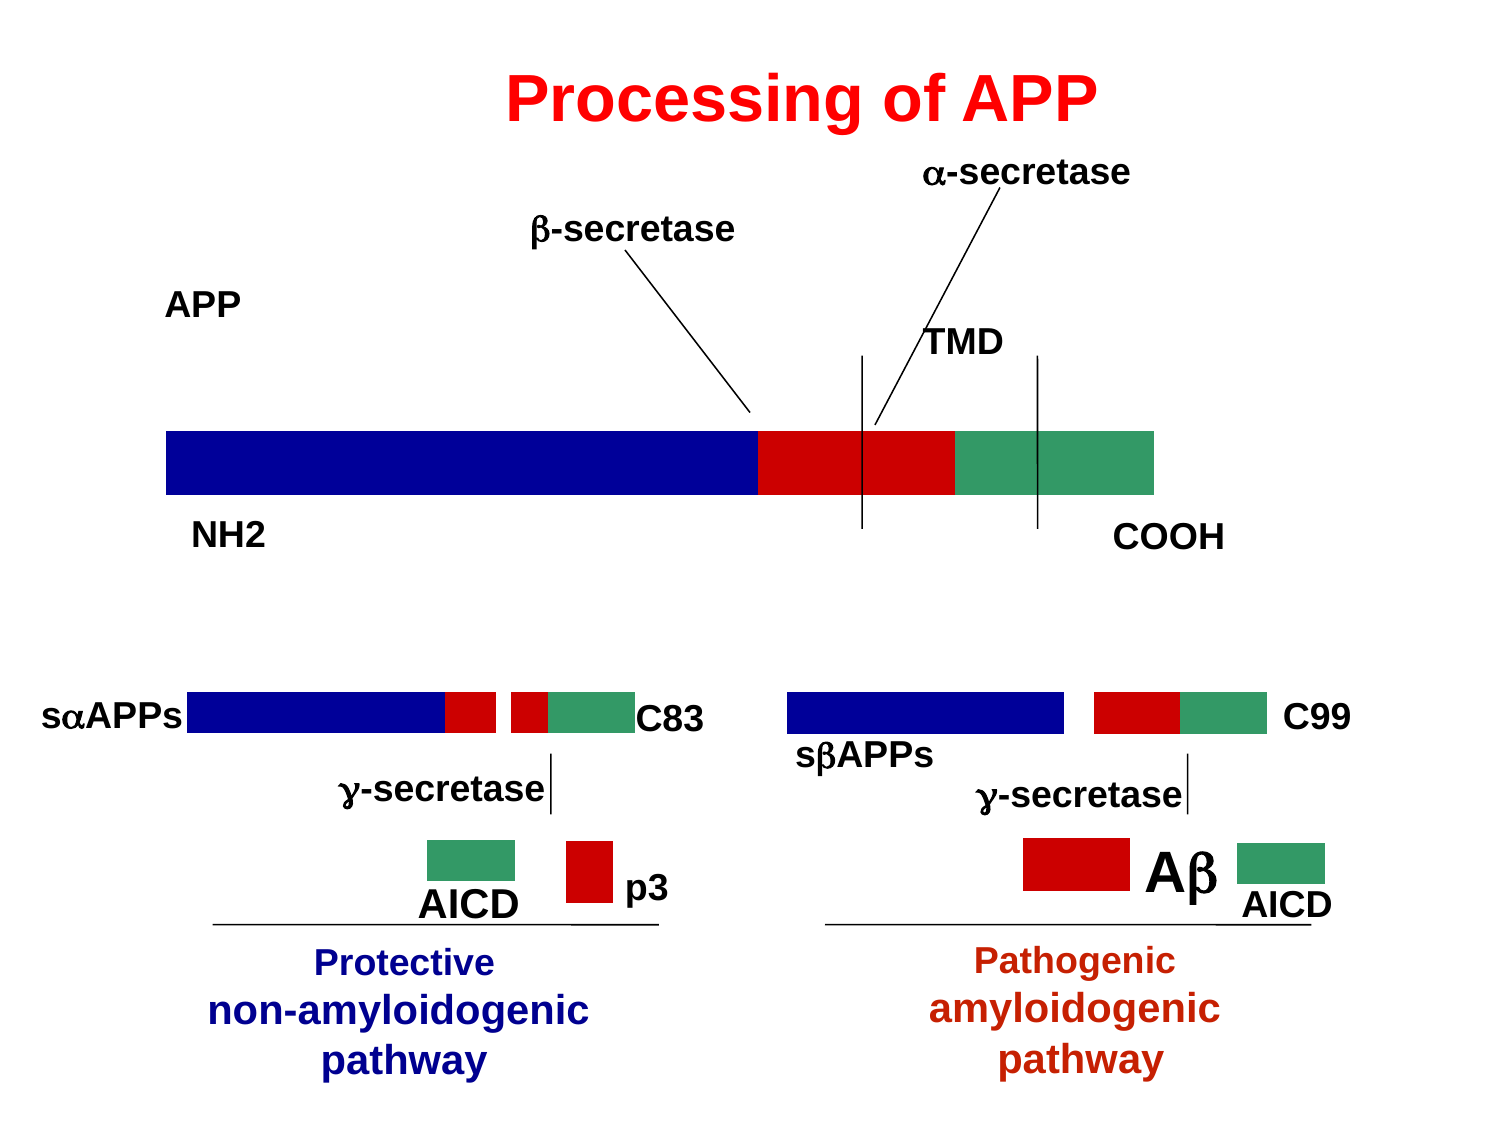

Processing of APP
α-secretase

β-secretase

APP
TMD

NH2
COOH

sαAPPs
C83

C99

sβAPPs

γ-secretase

γ-secretase
Aβ

AICD

p3
AICD

Protective
non-amyloidogenic
pathway

Pathogenic
amyloidogenic
 pathway